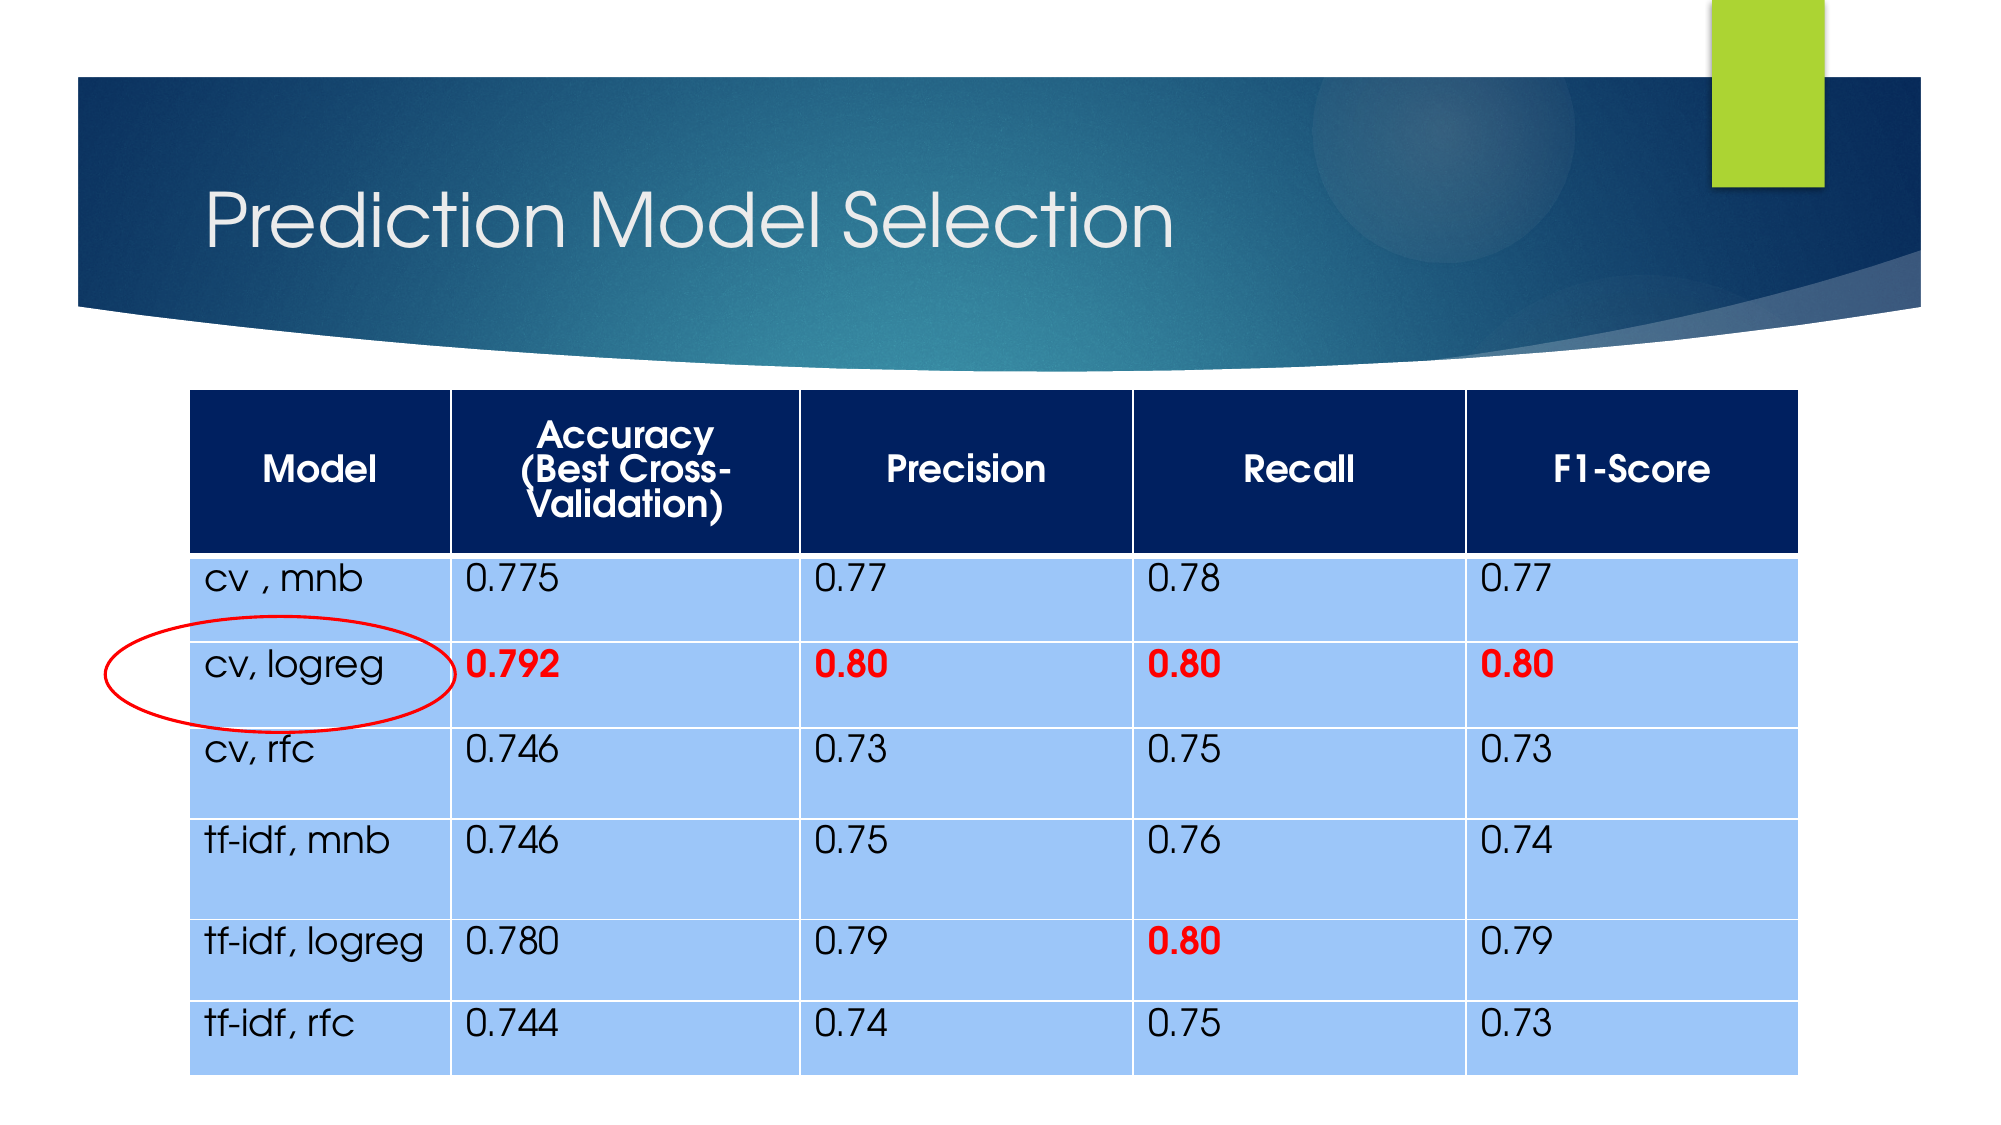

# Prediction Model Selection
| Model | Accuracy (Best Cross-Validation) | Precision | Recall | F1-Score |
| --- | --- | --- | --- | --- |
| cv , mnb | 0.775 | 0.77 | 0.78 | 0.77 |
| cv, logreg | 0.792 | 0.80 | 0.80 | 0.80 |
| cv, rfc | 0.746 | 0.73 | 0.75 | 0.73 |
| tf-idf, mnb | 0.746 | 0.75 | 0.76 | 0.74 |
| tf-idf, logreg | 0.780 | 0.79 | 0.80 | 0.79 |
| tf-idf, rfc | 0.744 | 0.74 | 0.75 | 0.73 |